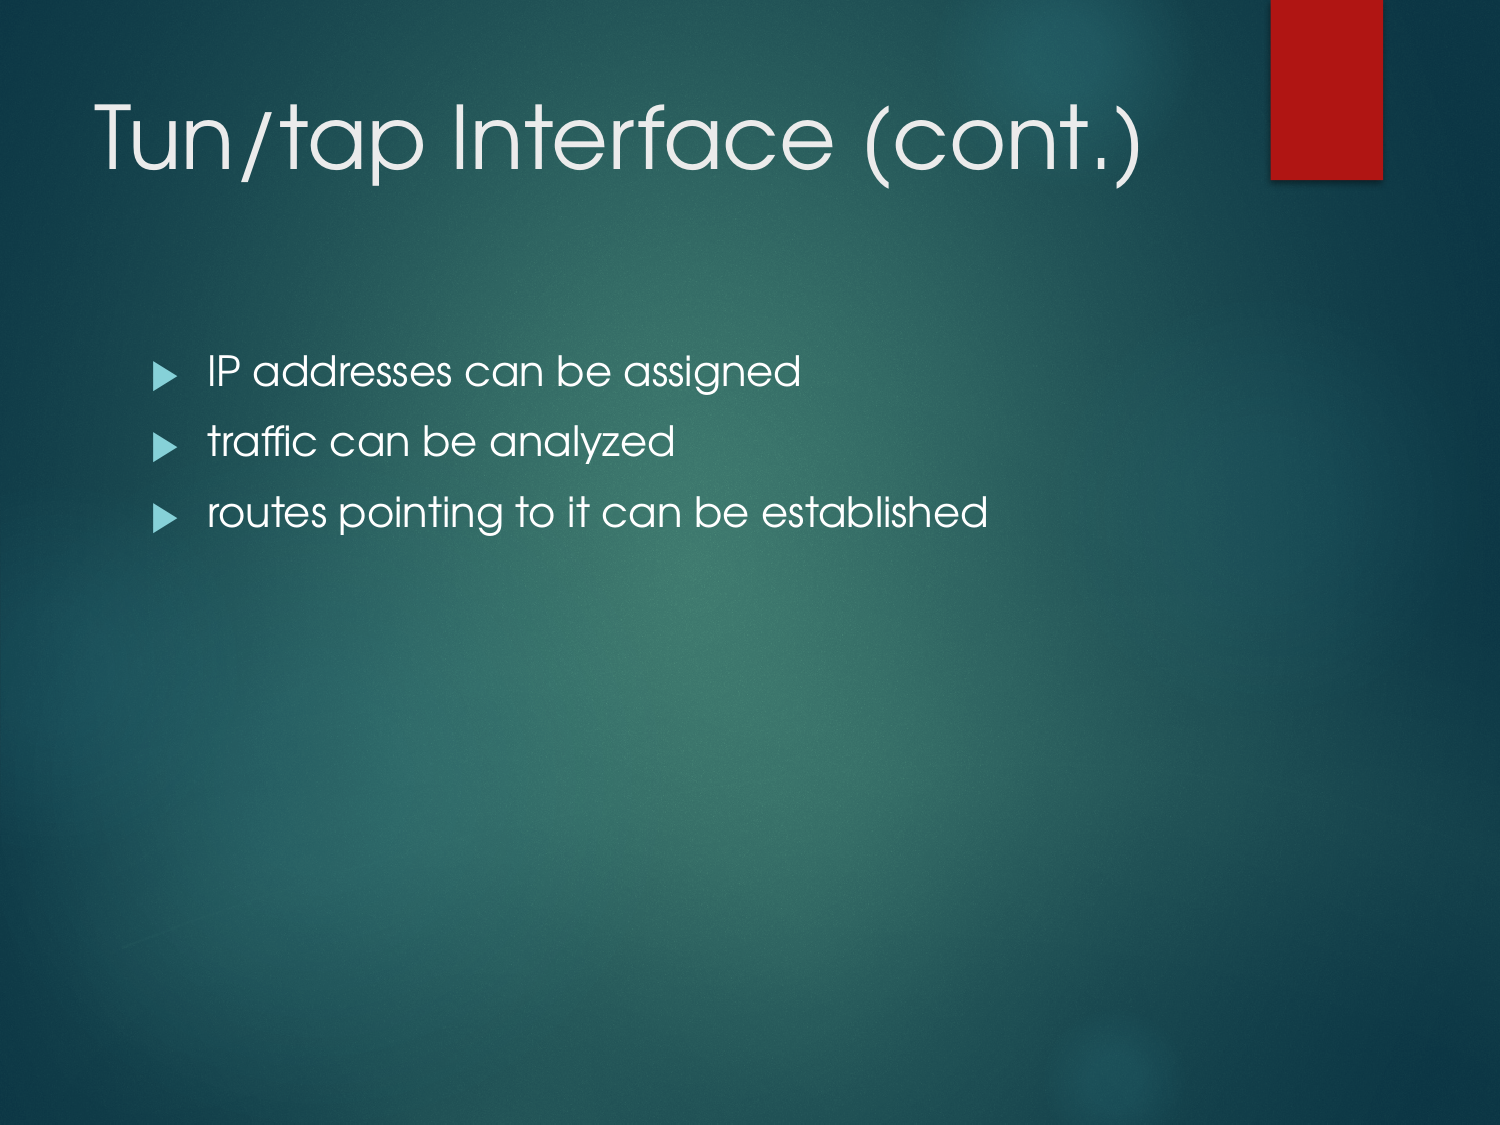

# Tun/tap Interface (cont.)
IP addresses can be assigned
traffic can be analyzed
routes pointing to it can be established